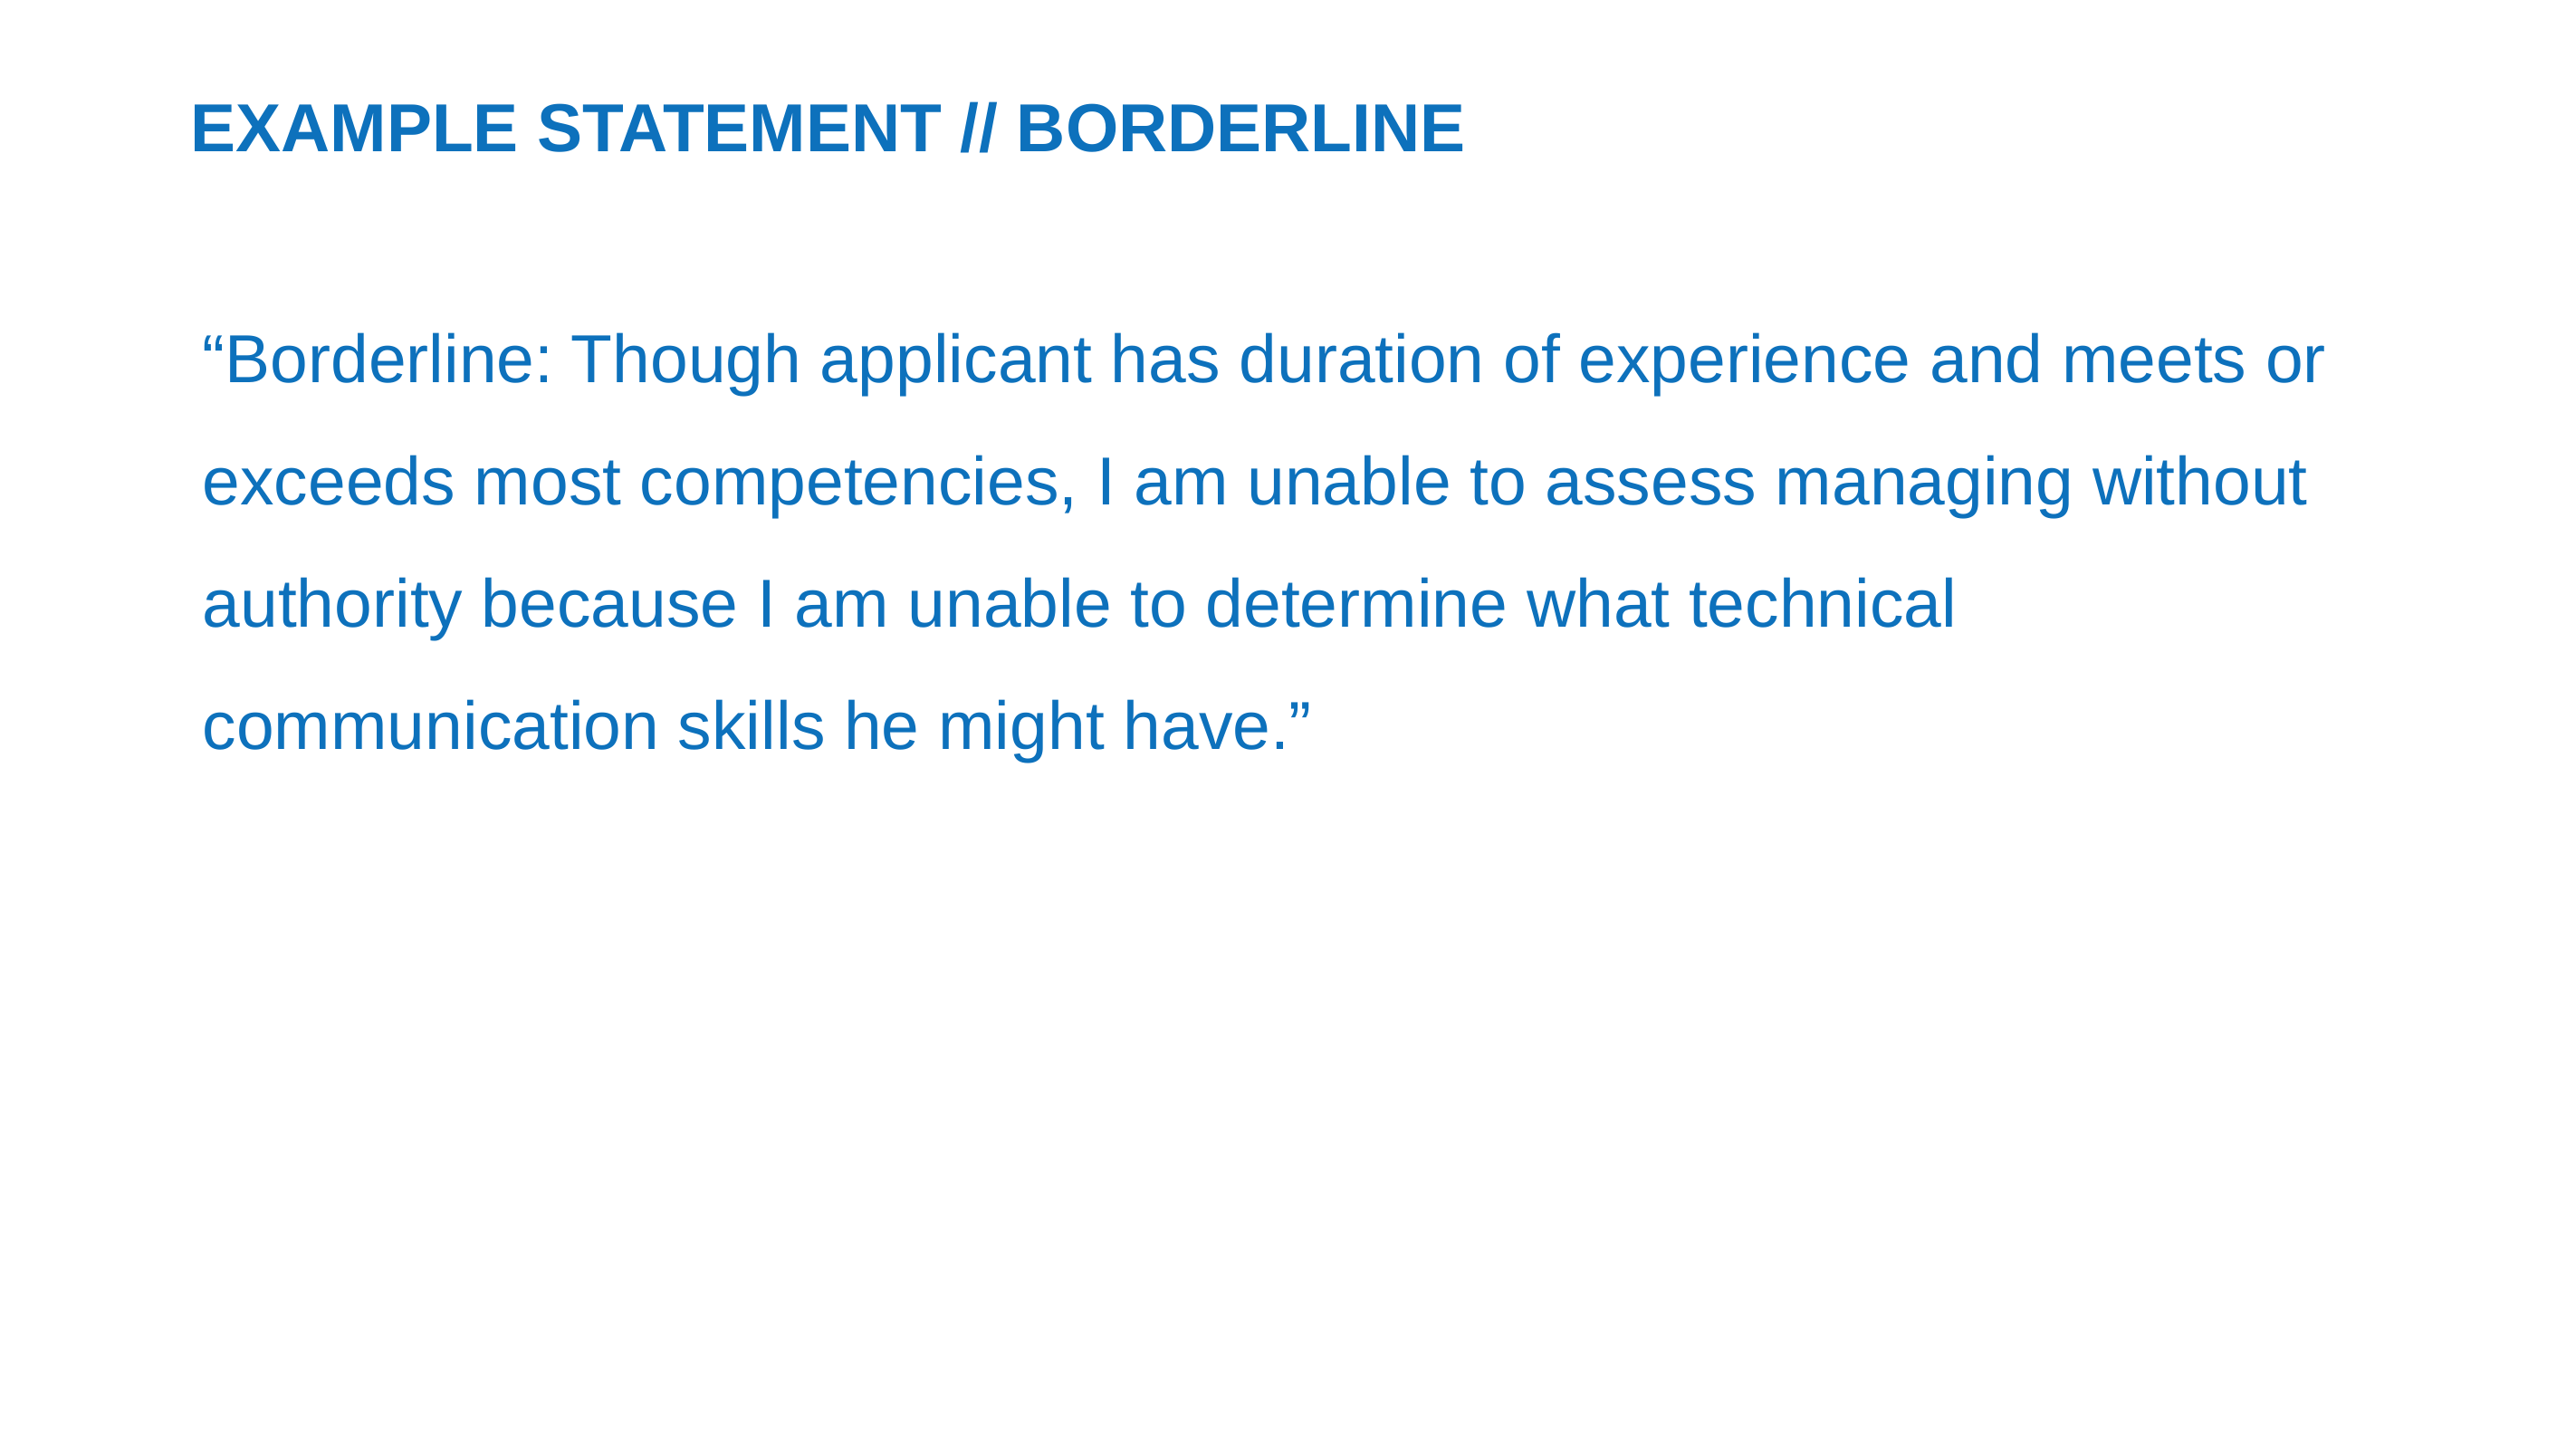

# Example statement // Borderline
“Borderline: Though applicant has duration of experience and meets or exceeds most competencies, I am unable to assess managing without authority because I am unable to determine what technical communication skills he might have.”